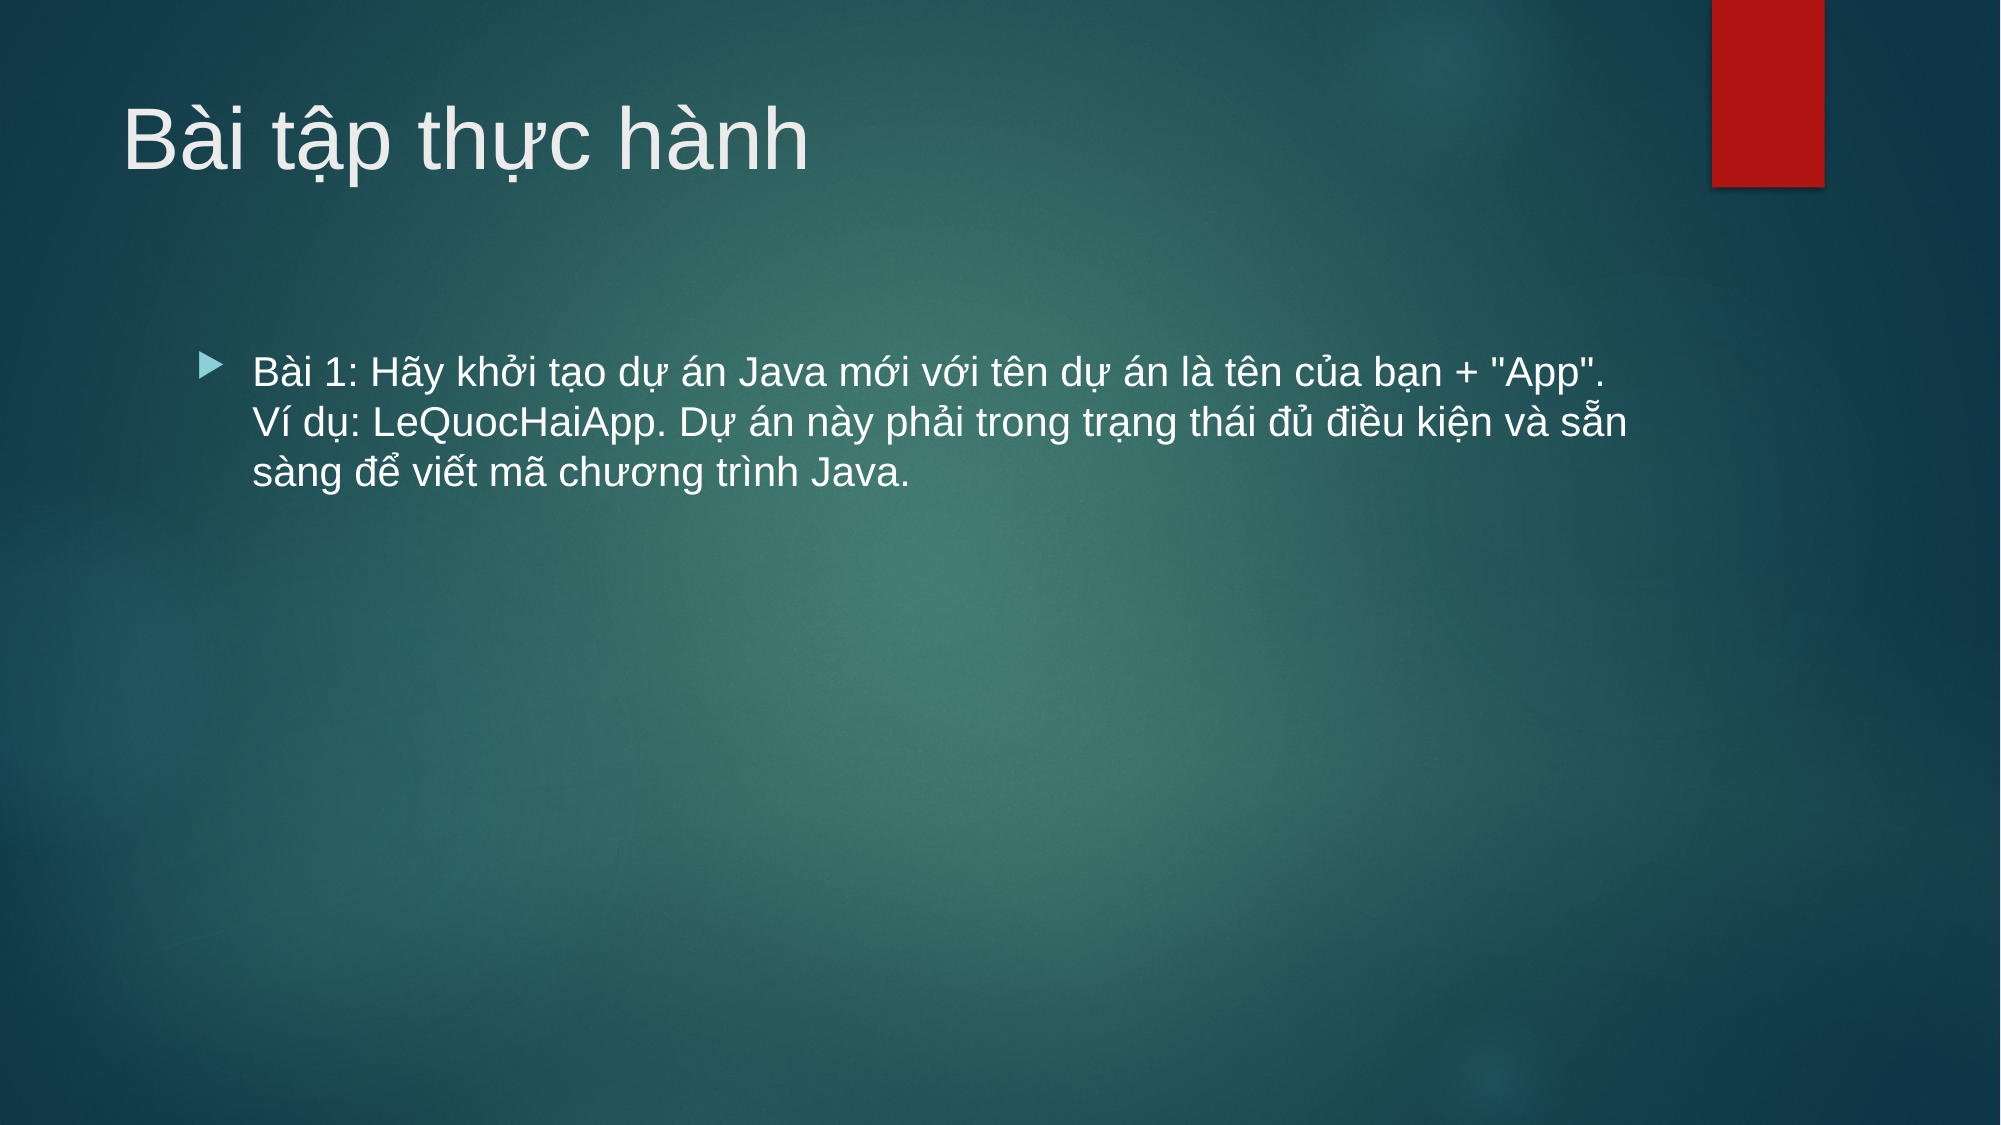

# Bài tập thực hành
Bài 1: Hãy khởi tạo dự án Java mới với tên dự án là tên của bạn + "App". Ví dụ: LeQuocHaiApp. Dự án này phải trong trạng thái đủ điều kiện và sẵn sàng để viết mã chương trình Java.